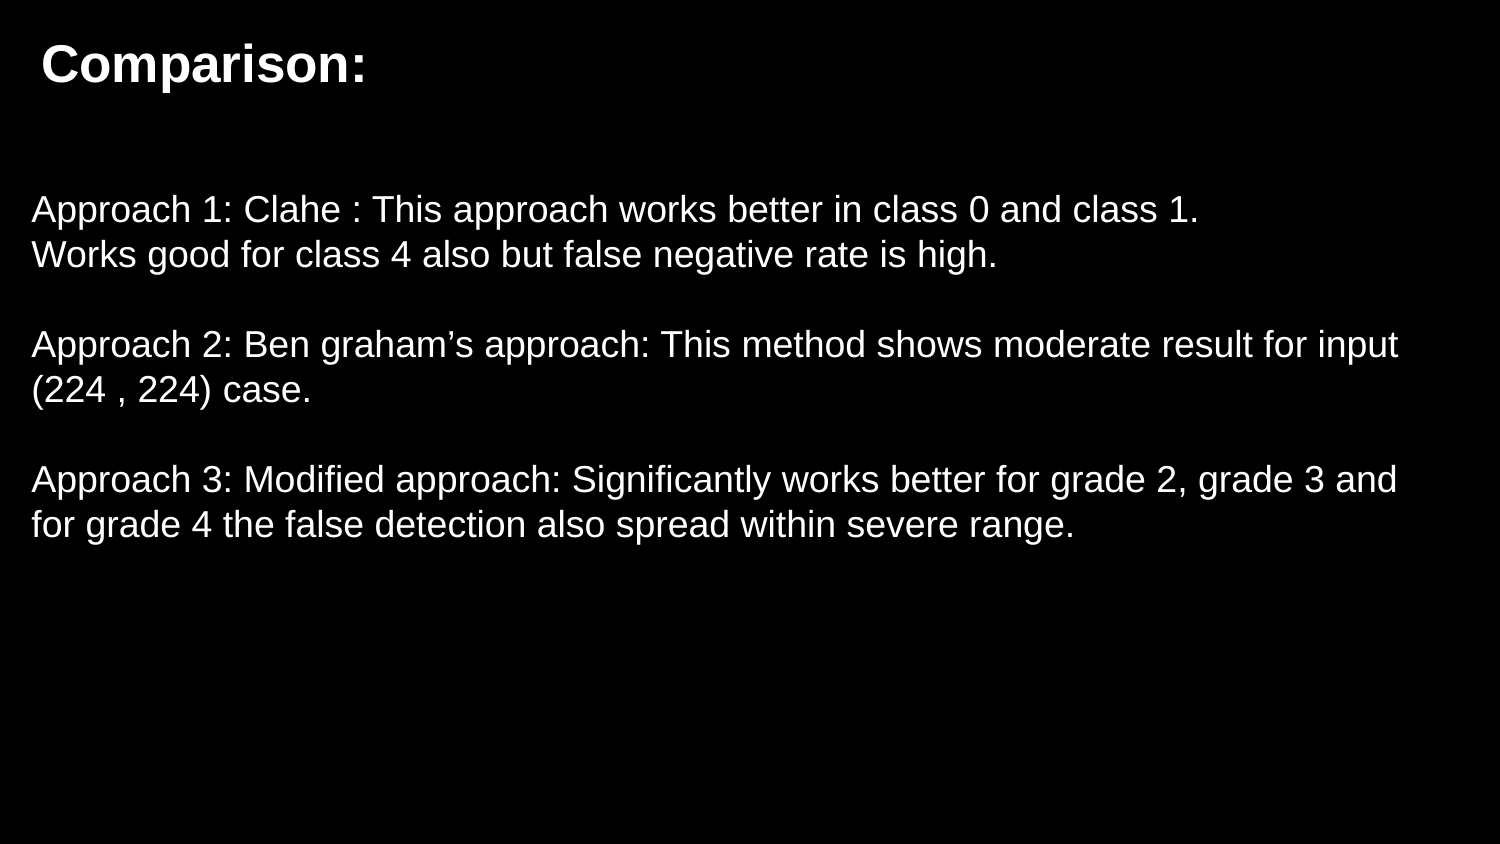

# Comparison:
Approach 1: Clahe : This approach works better in class 0 and class 1.
Works good for class 4 also but false negative rate is high.

Approach 2: Ben graham’s approach: This method shows moderate result for input (224 , 224) case.

Approach 3: Modified approach: Significantly works better for grade 2, grade 3 and for grade 4 the false detection also spread within severe range.